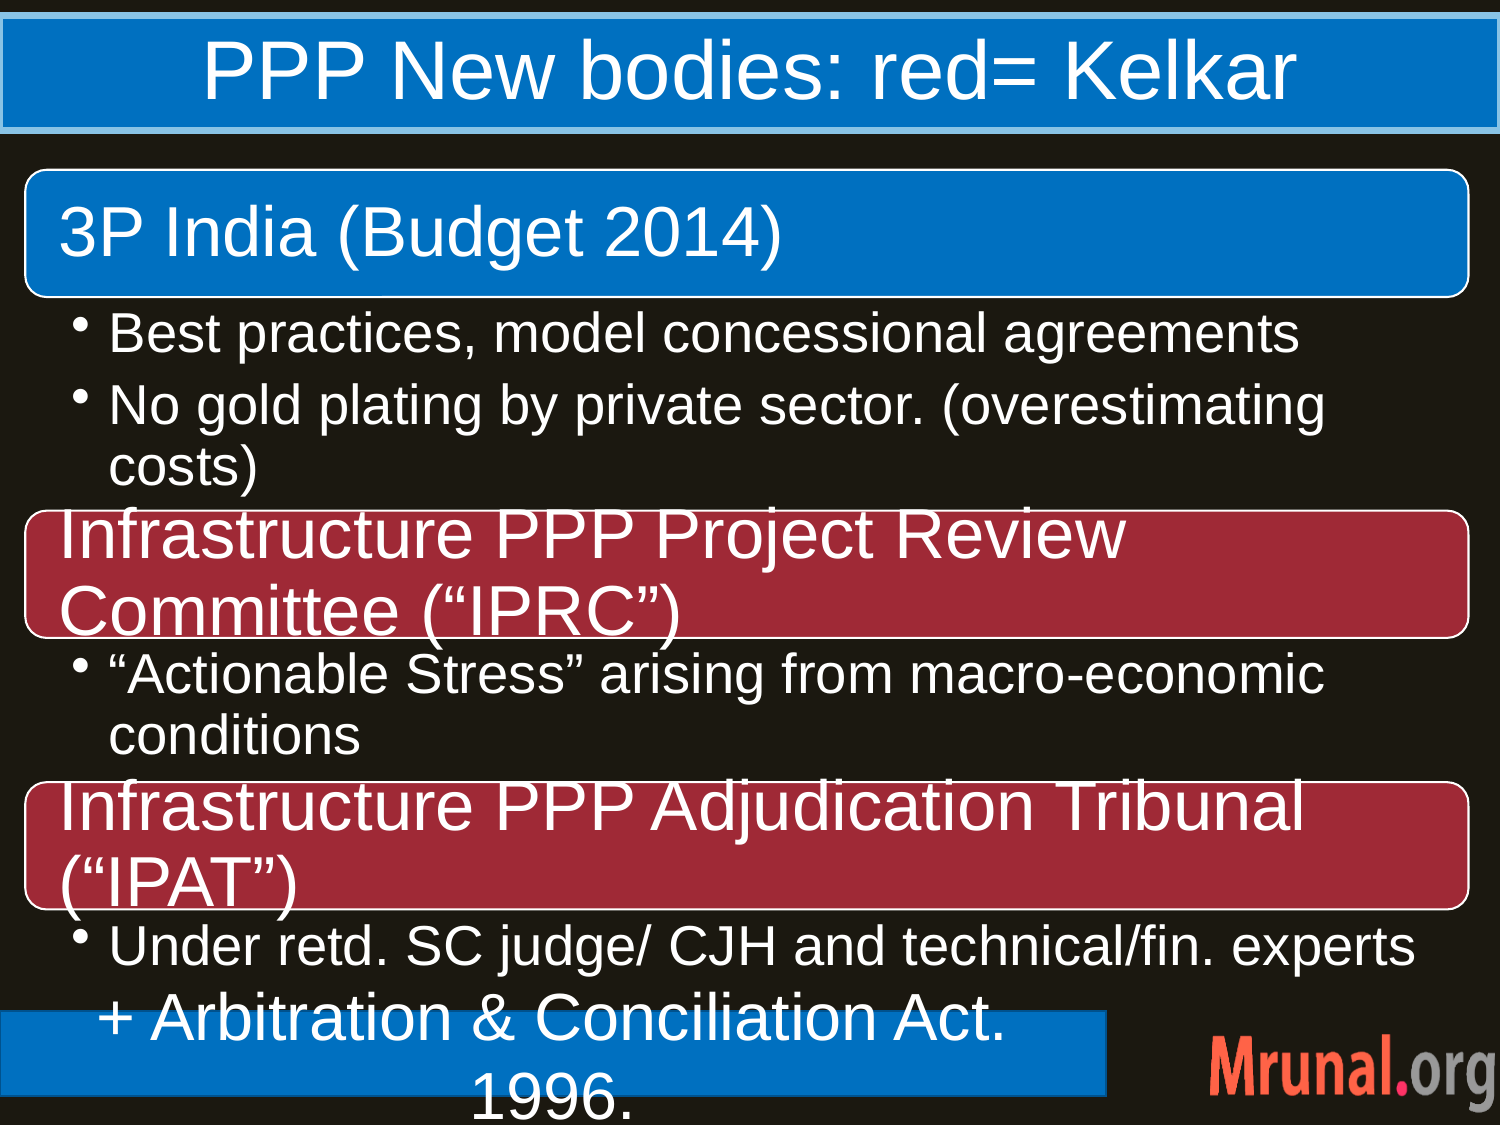

# PPP New bodies: red= Kelkar
3P India (Budget 2014)
Best practices, model concessional agreements
No gold plating by private sector. (overestimating costs)
flexibility for exchange rate, fuel supply etc.
Infrastructure PPP Project Review Committee (“IPRC”)
“Actionable Stress” arising from macro-economic conditions
Engineer with 15 years xp. Law, finance etc members as well.
Infrastructure PPP Adjudication Tribunal (“IPAT”)
Under retd. SC judge/ CJH and technical/fin. experts
+ Arbitration & Conciliation Act. 1996.